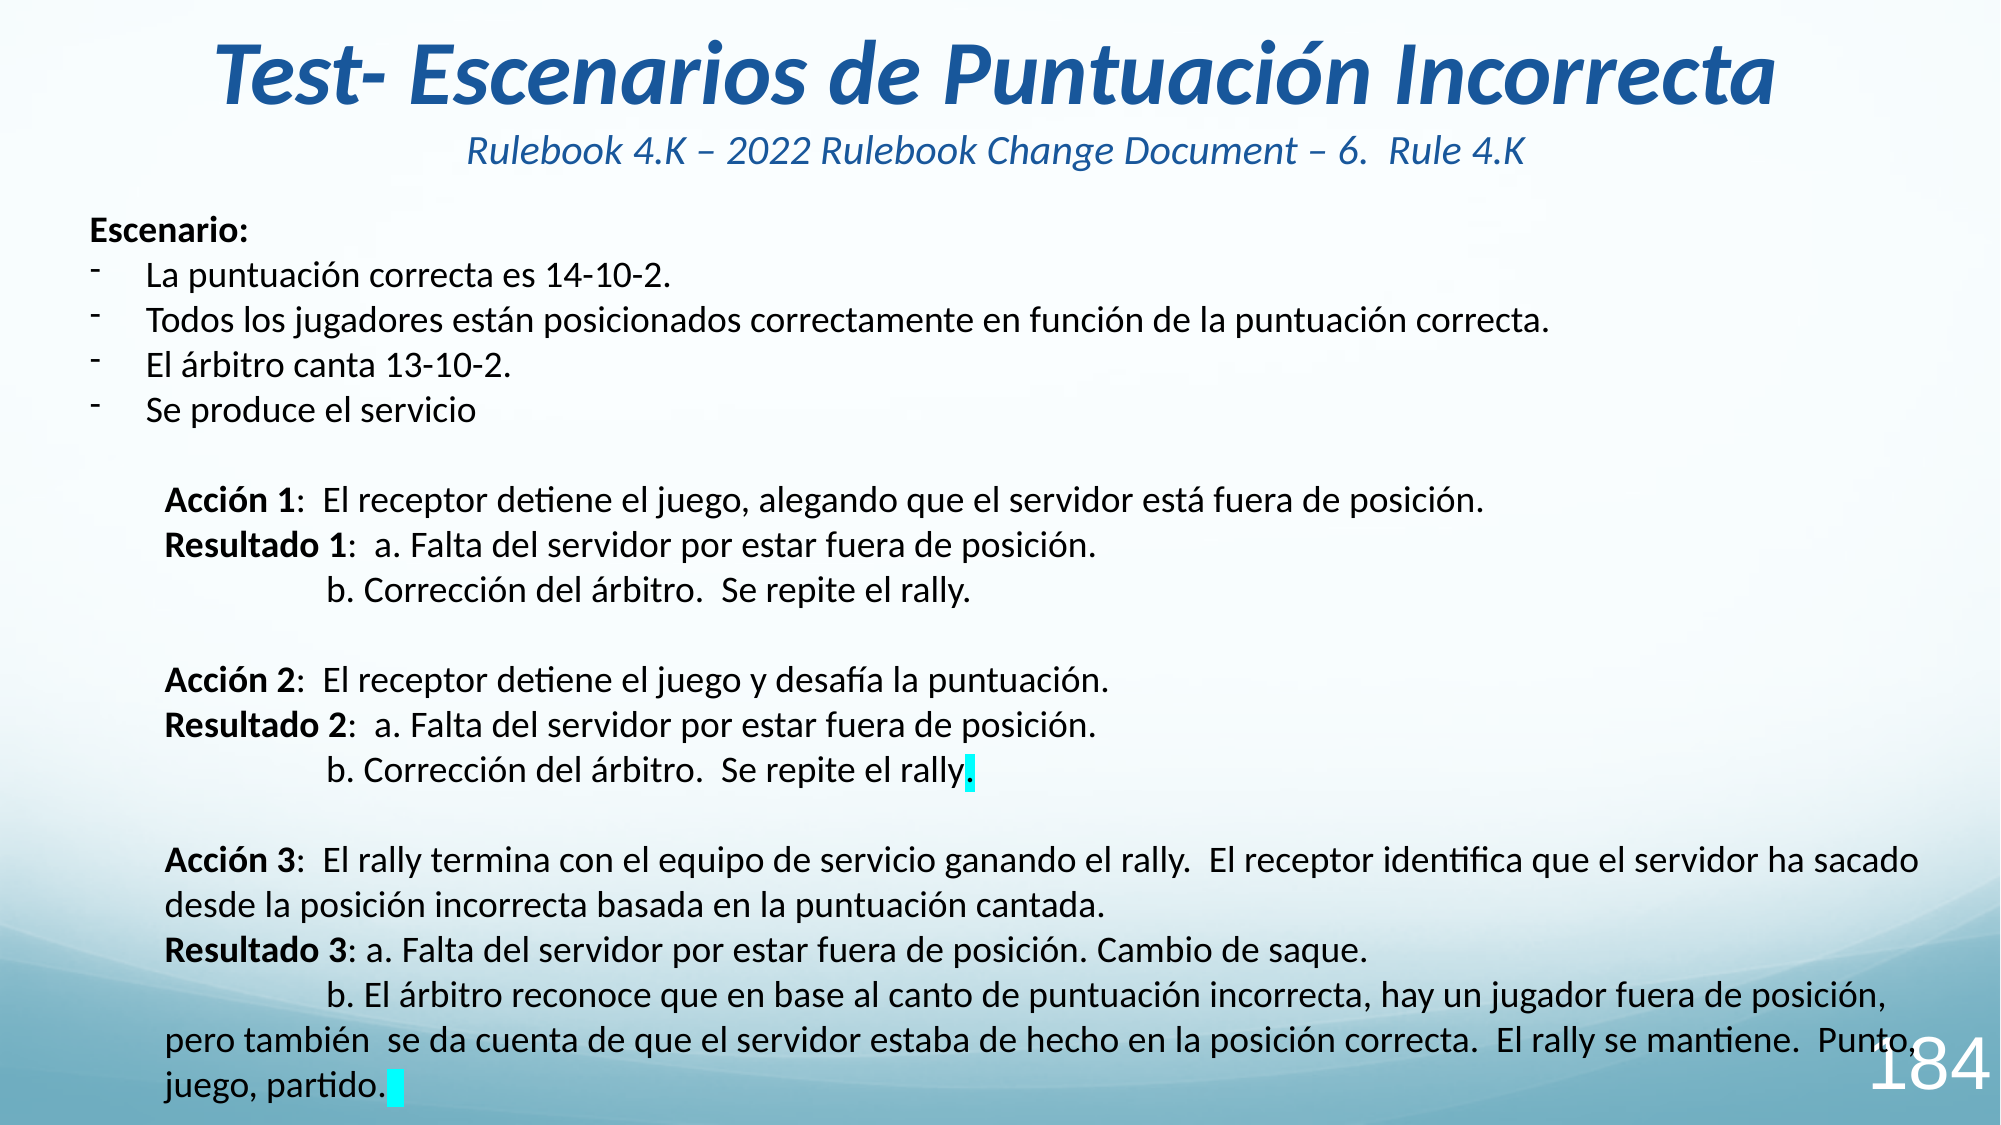

Test- Escenarios de Puntuación Incorrecta
Rulebook 4.K – 2022 Rulebook Change Document – 6.  Rule 4.K
Escenario:
La puntuación correcta es 14-10-2.
Todos los jugadores están posicionados correctamente en función de la puntuación correcta.
El árbitro canta 13-10-2.
Se produce el servicio

Acción 1:  El receptor detiene el juego, alegando que el servidor está fuera de posición.
Resultado 1:  a. Falta del servidor por estar fuera de posición.
                   b. Corrección del árbitro.  Se repite el rally.

Acción 2:  El receptor detiene el juego y desafía la puntuación.
Resultado 2:  a. Falta del servidor por estar fuera de posición.
                   b. Corrección del árbitro.  Se repite el rally.

Acción 3:  El rally termina con el equipo de servicio ganando el rally.  El receptor identifica que el servidor ha sacado
desde la posición incorrecta basada en la puntuación cantada.
Resultado 3: a. Falta del servidor por estar fuera de posición. Cambio de saque.
                   b. El árbitro reconoce que en base al canto de puntuación incorrecta, hay un jugador fuera de posición, pero también  se da cuenta de que el servidor estaba de hecho en la posición correcta.  El rally se mantiene.  Punto, juego, partido.
184